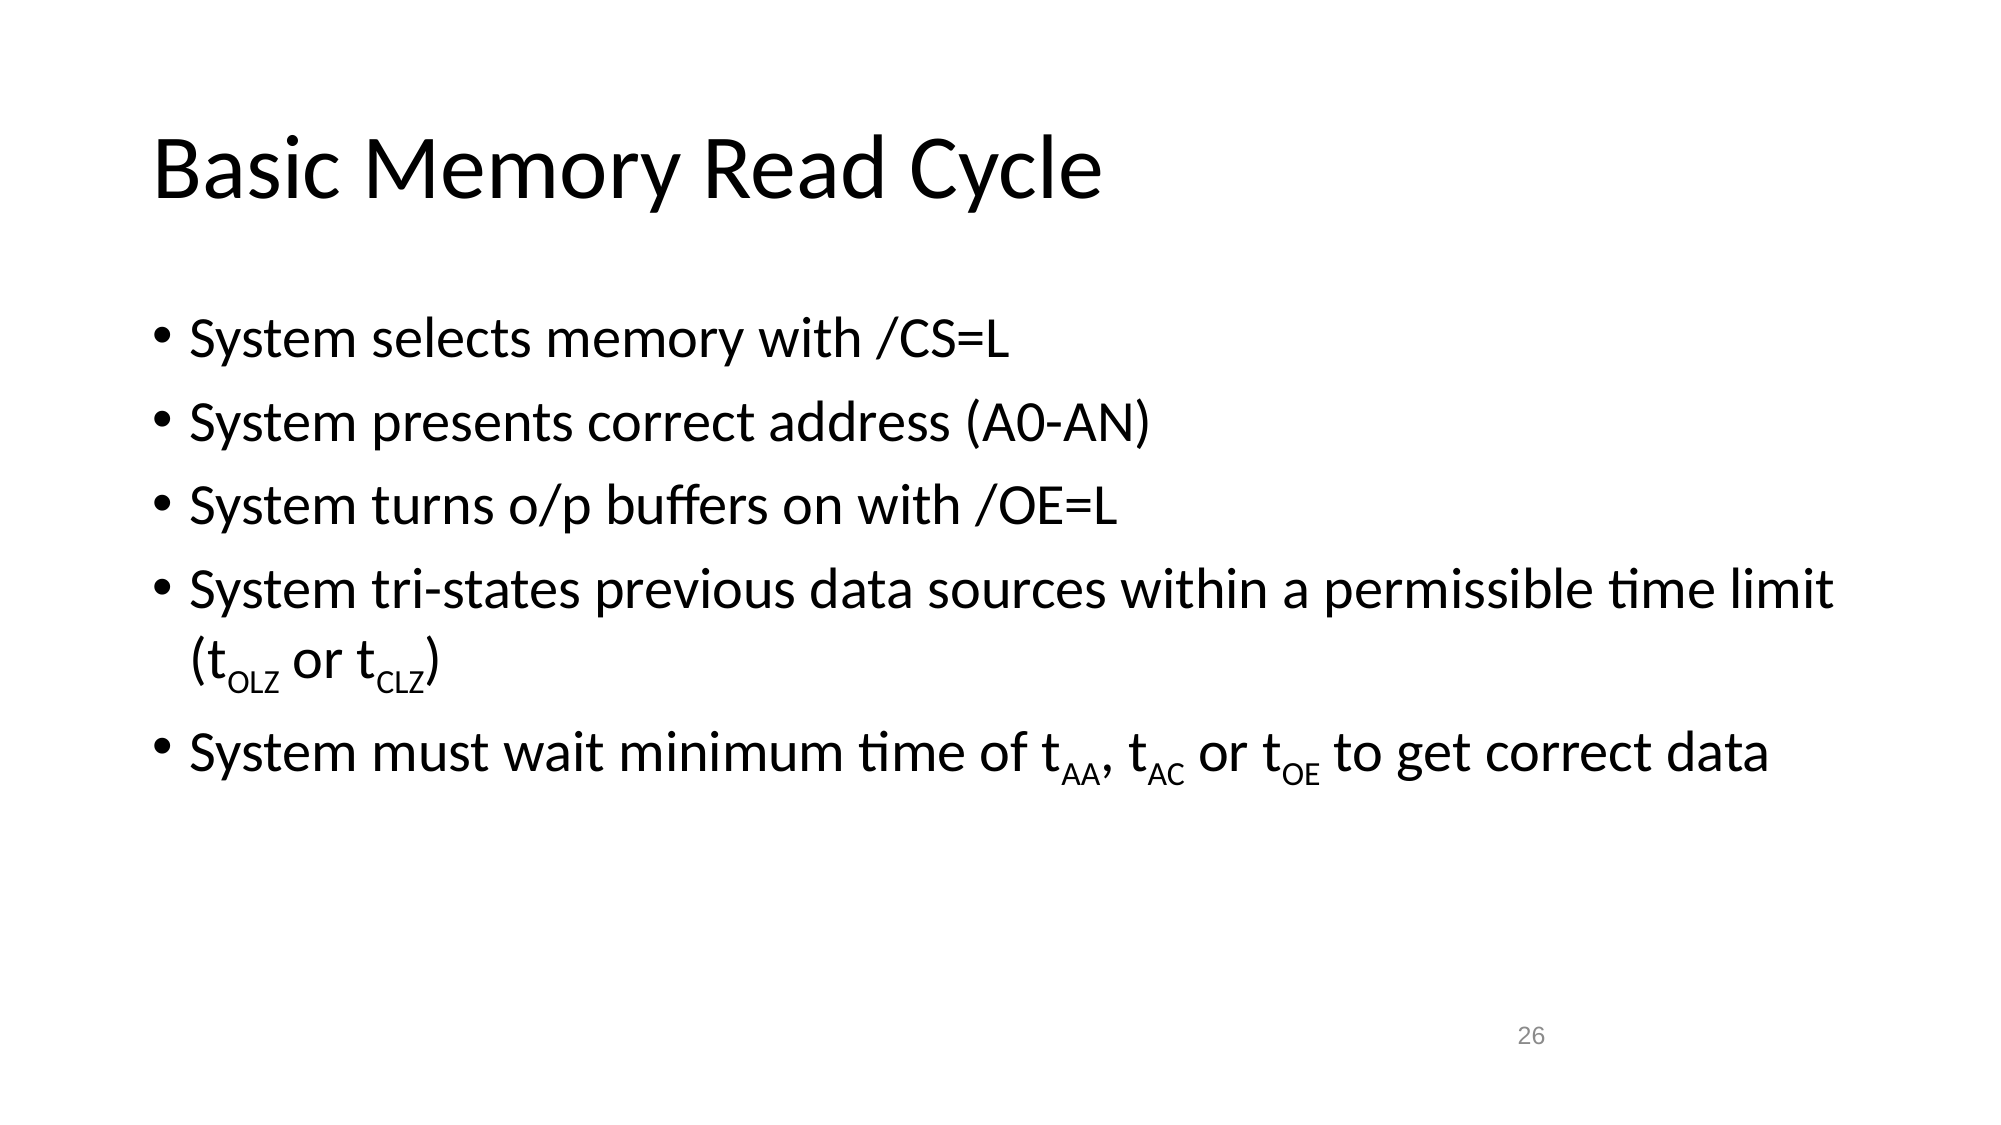

# Basic Memory Read Cycle
System selects memory with /CS=L
System presents correct address (A0-AN)
System turns o/p buffers on with /OE=L
System tri-states previous data sources within a permissible time limit (tOLZ or tCLZ)
System must wait minimum time of tAA, tAC or tOE to get correct data

26